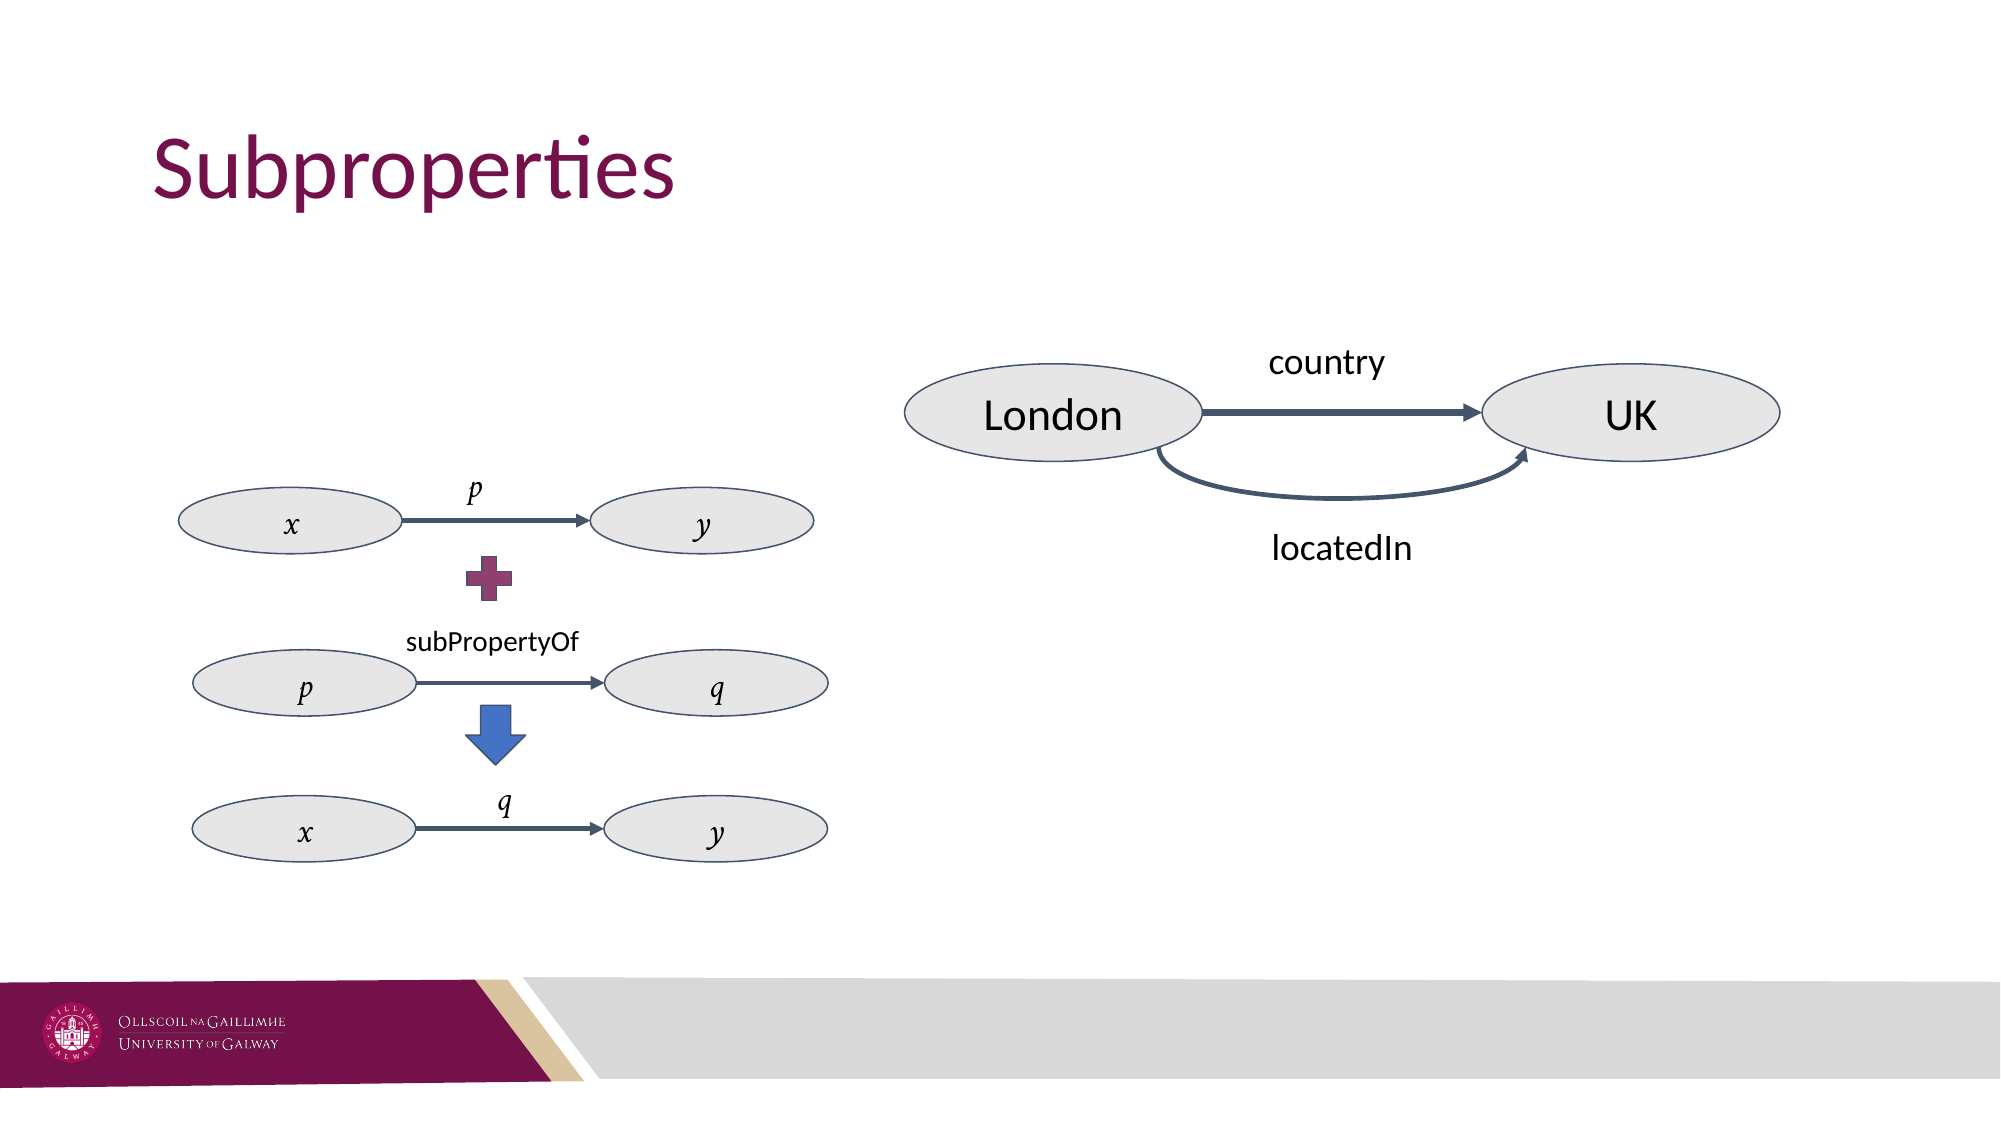

# Subproperties
country
London
UK
p
x
y
locatedIn

subPropertyOf
p
q

q
x
y